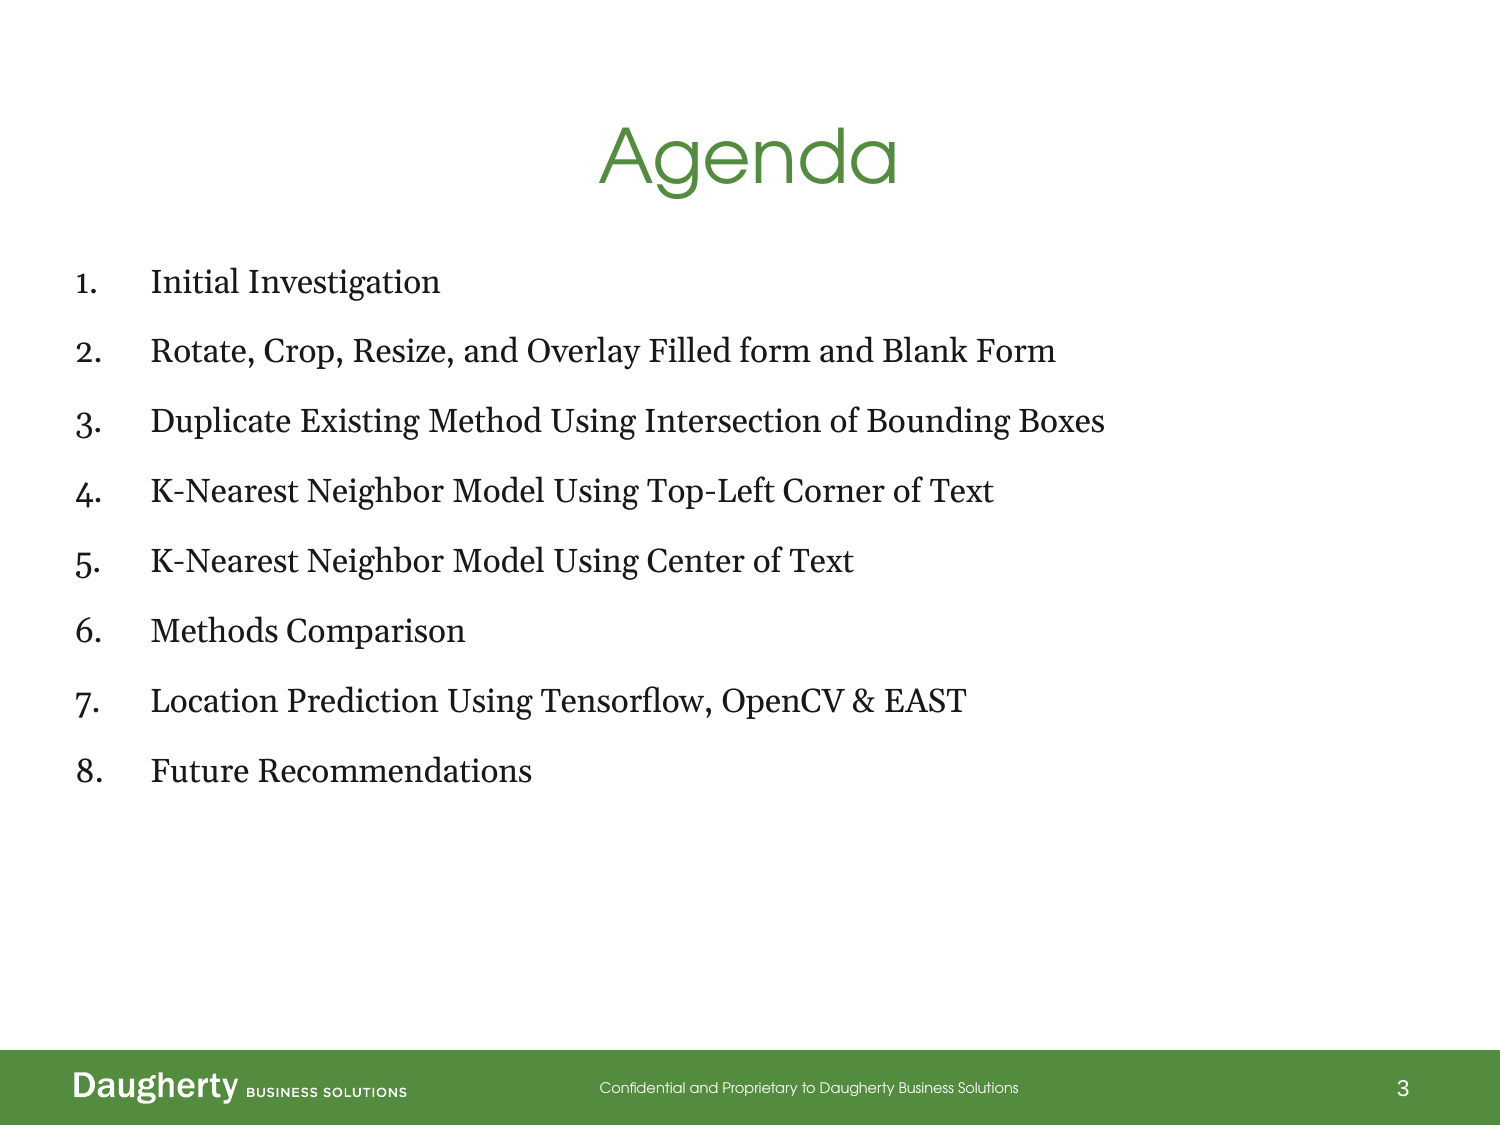

Agenda
Initial Investigation
Rotate, Crop, Resize, and Overlay Filled form and Blank Form
Duplicate Existing Method Using Intersection of Bounding Boxes
K-Nearest Neighbor Model Using Top-Left Corner of Text
K-Nearest Neighbor Model Using Center of Text
Methods Comparison
Location Prediction Using Tensorflow, OpenCV & EAST
Future Recommendations

3